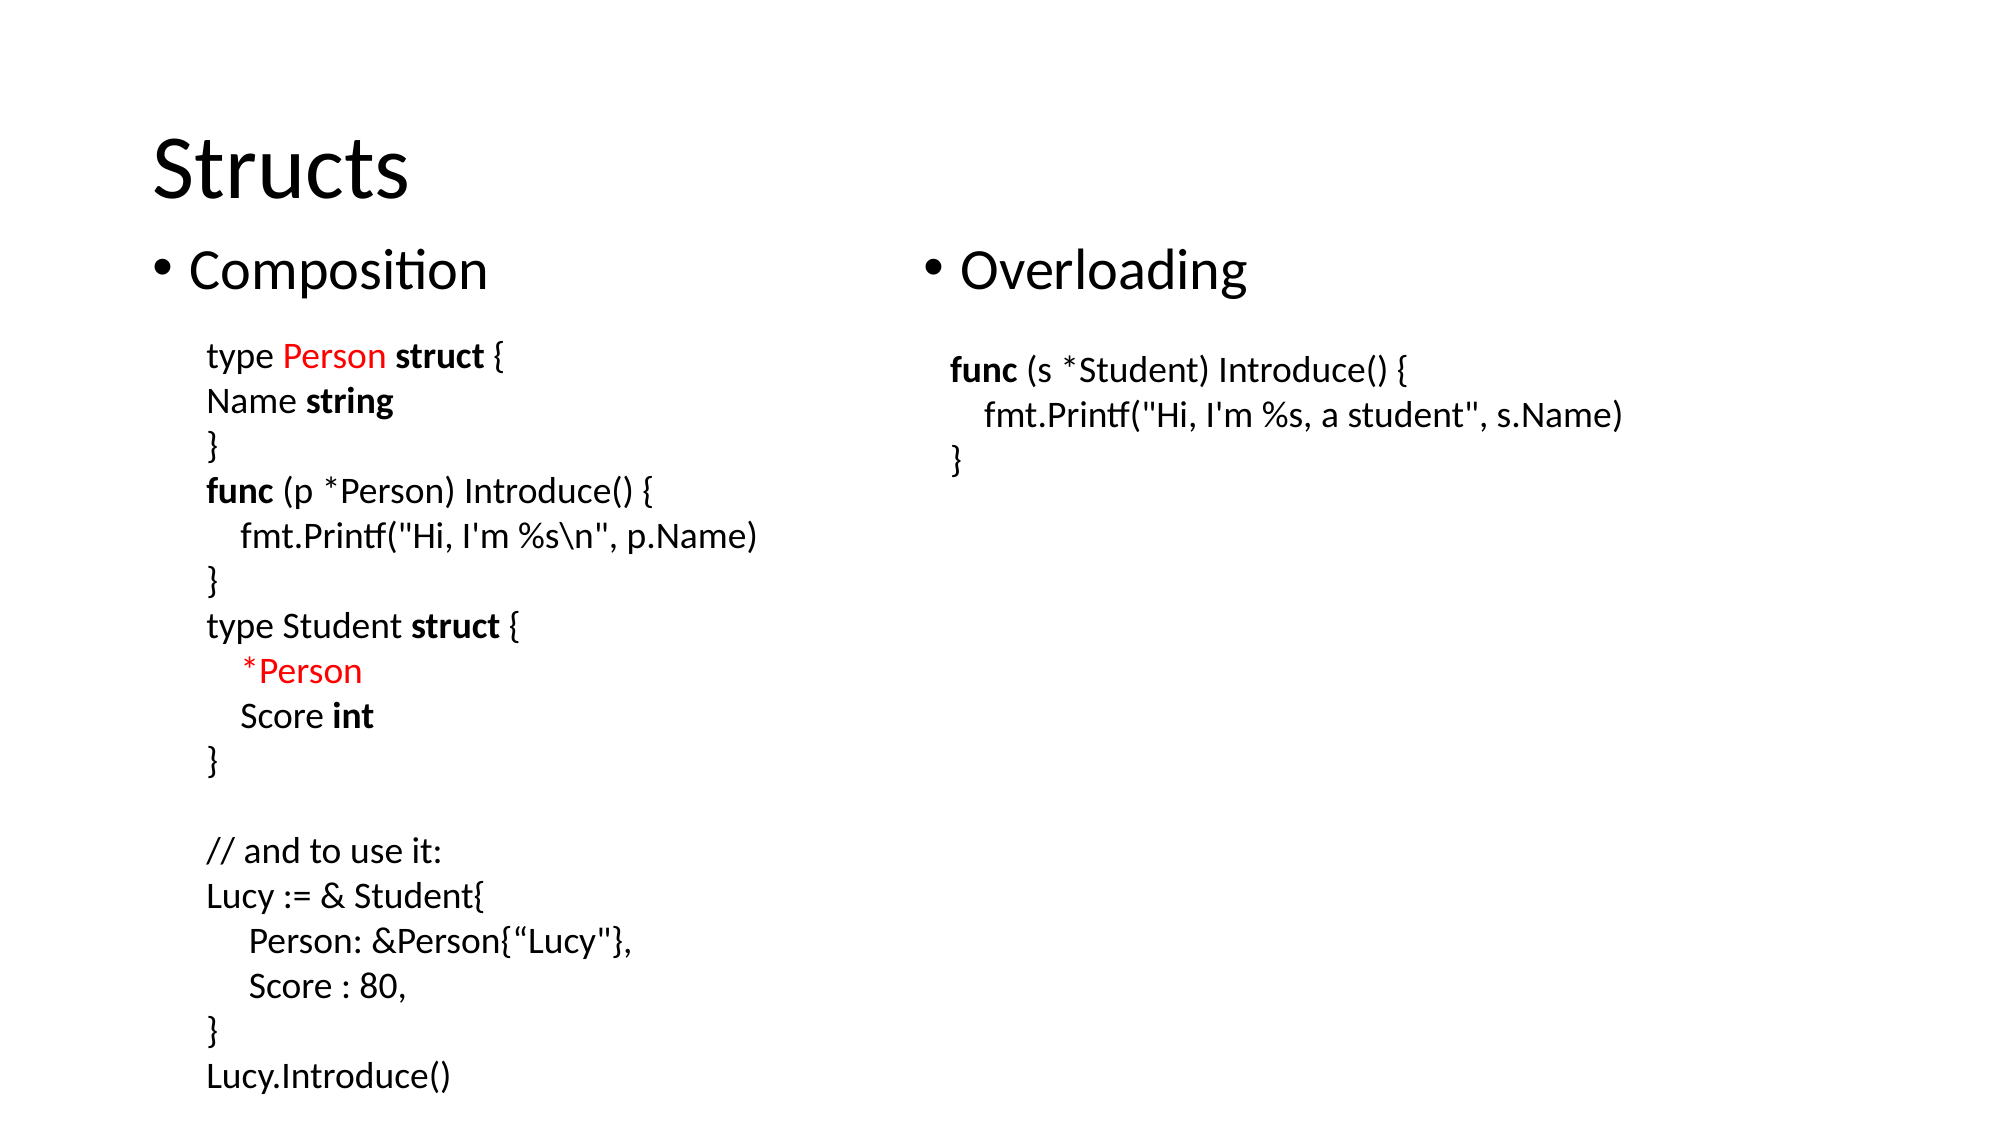

# Structs
Composition

Overloading

type Person struct {
Name string
}
func (p *Person) Introduce() {
    fmt.Printf("Hi, I'm %s\n", p.Name)
}
type Student struct {
    *Person
    Score int
}

// and to use it:
Lucy := & Student{
     Person: &Person{“Lucy"},
     Score : 80,
}
Lucy.Introduce()

func (s *Student) Introduce() {
    fmt.Printf("Hi, I'm %s, a student", s.Name)
}